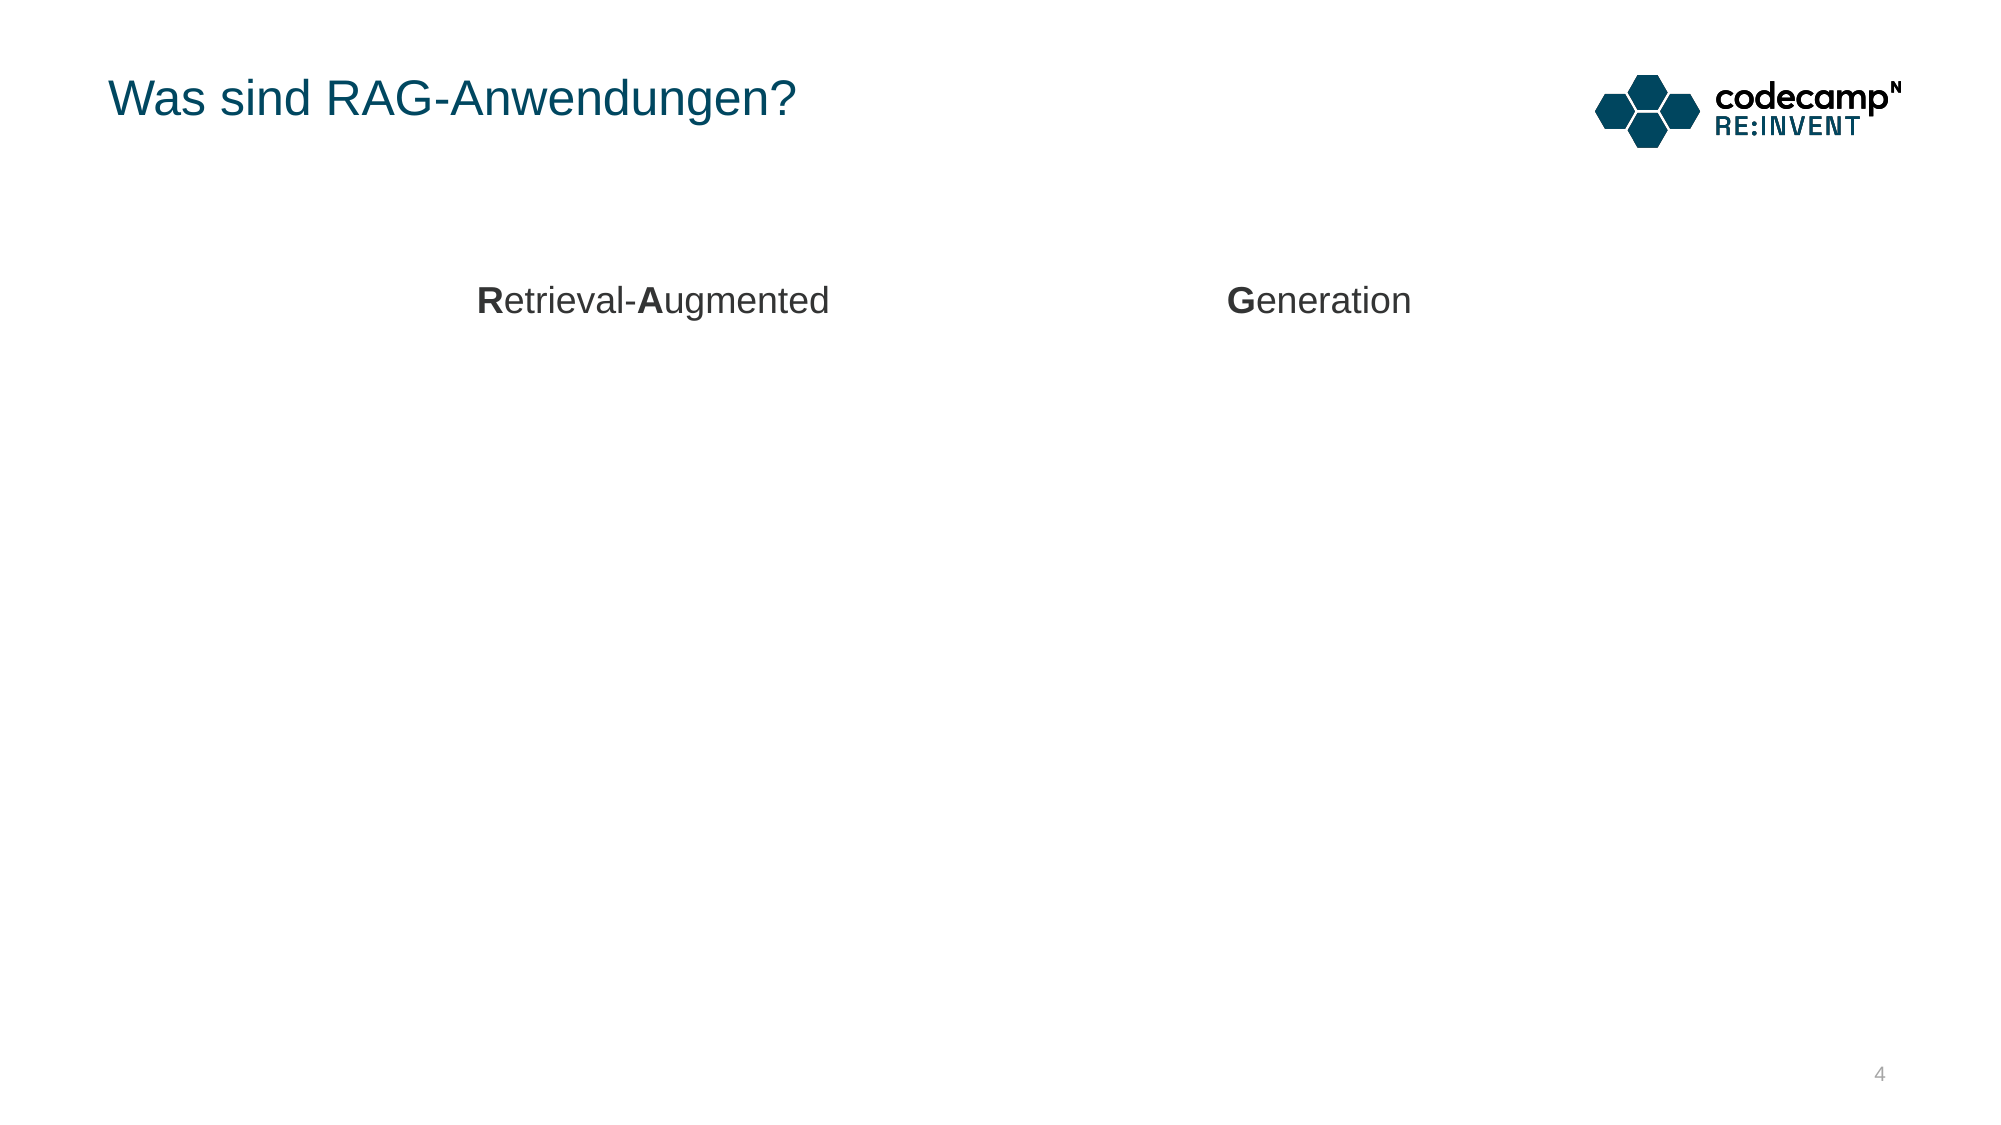

# Was sind RAG-Anwendungen?
Retrieval-Augmented 			Generation

4